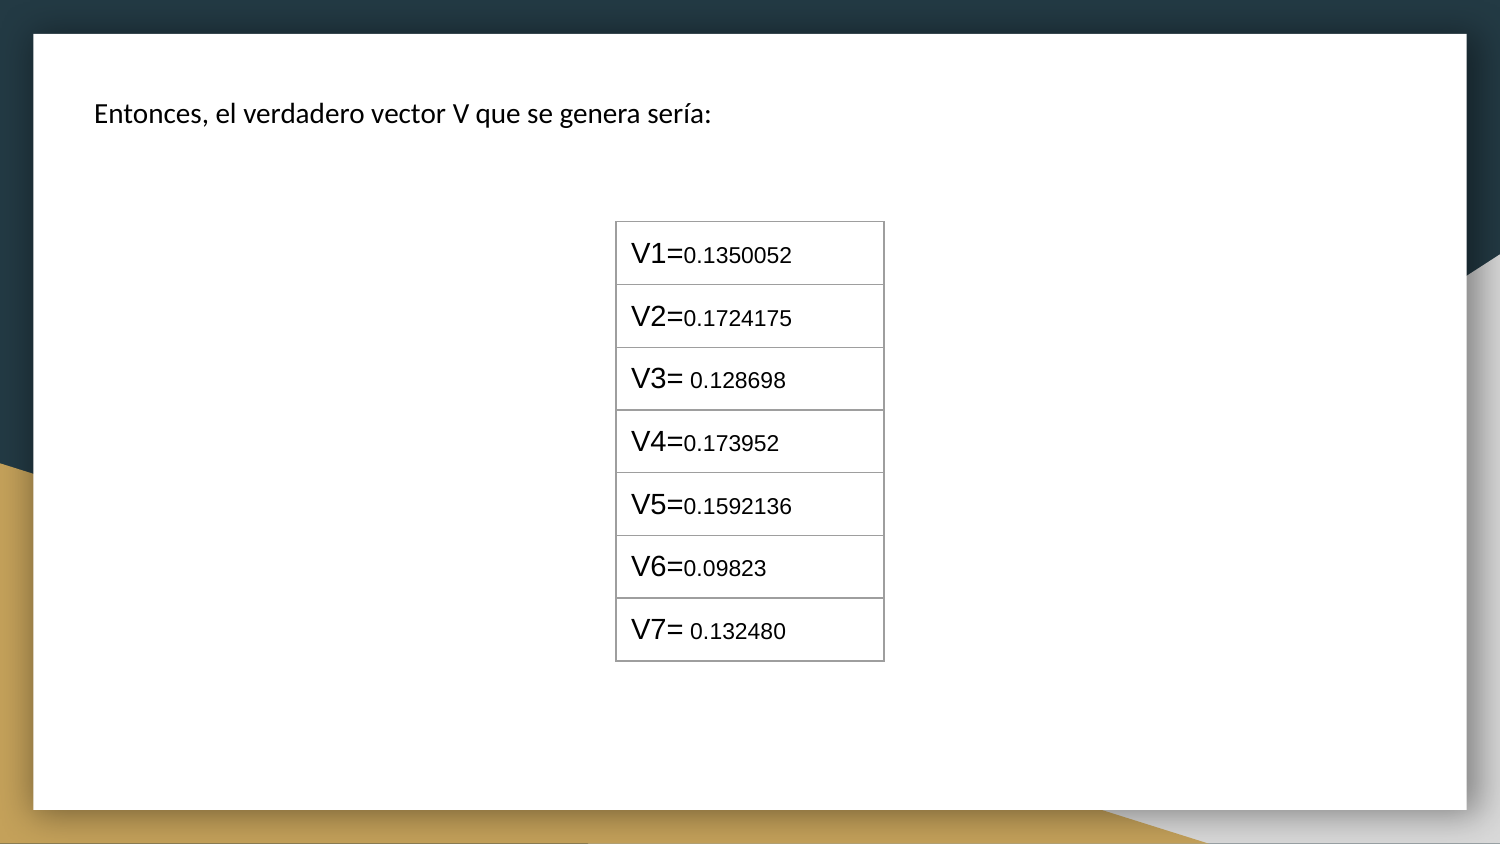

Entonces, el verdadero vector V que se genera sería:
| V1=0.1350052 |
| --- |
| V2=0.1724175 |
| V3= 0.128698 |
| V4=0.173952 |
| V5=0.1592136 |
| V6=0.09823 |
| V7= 0.132480 |